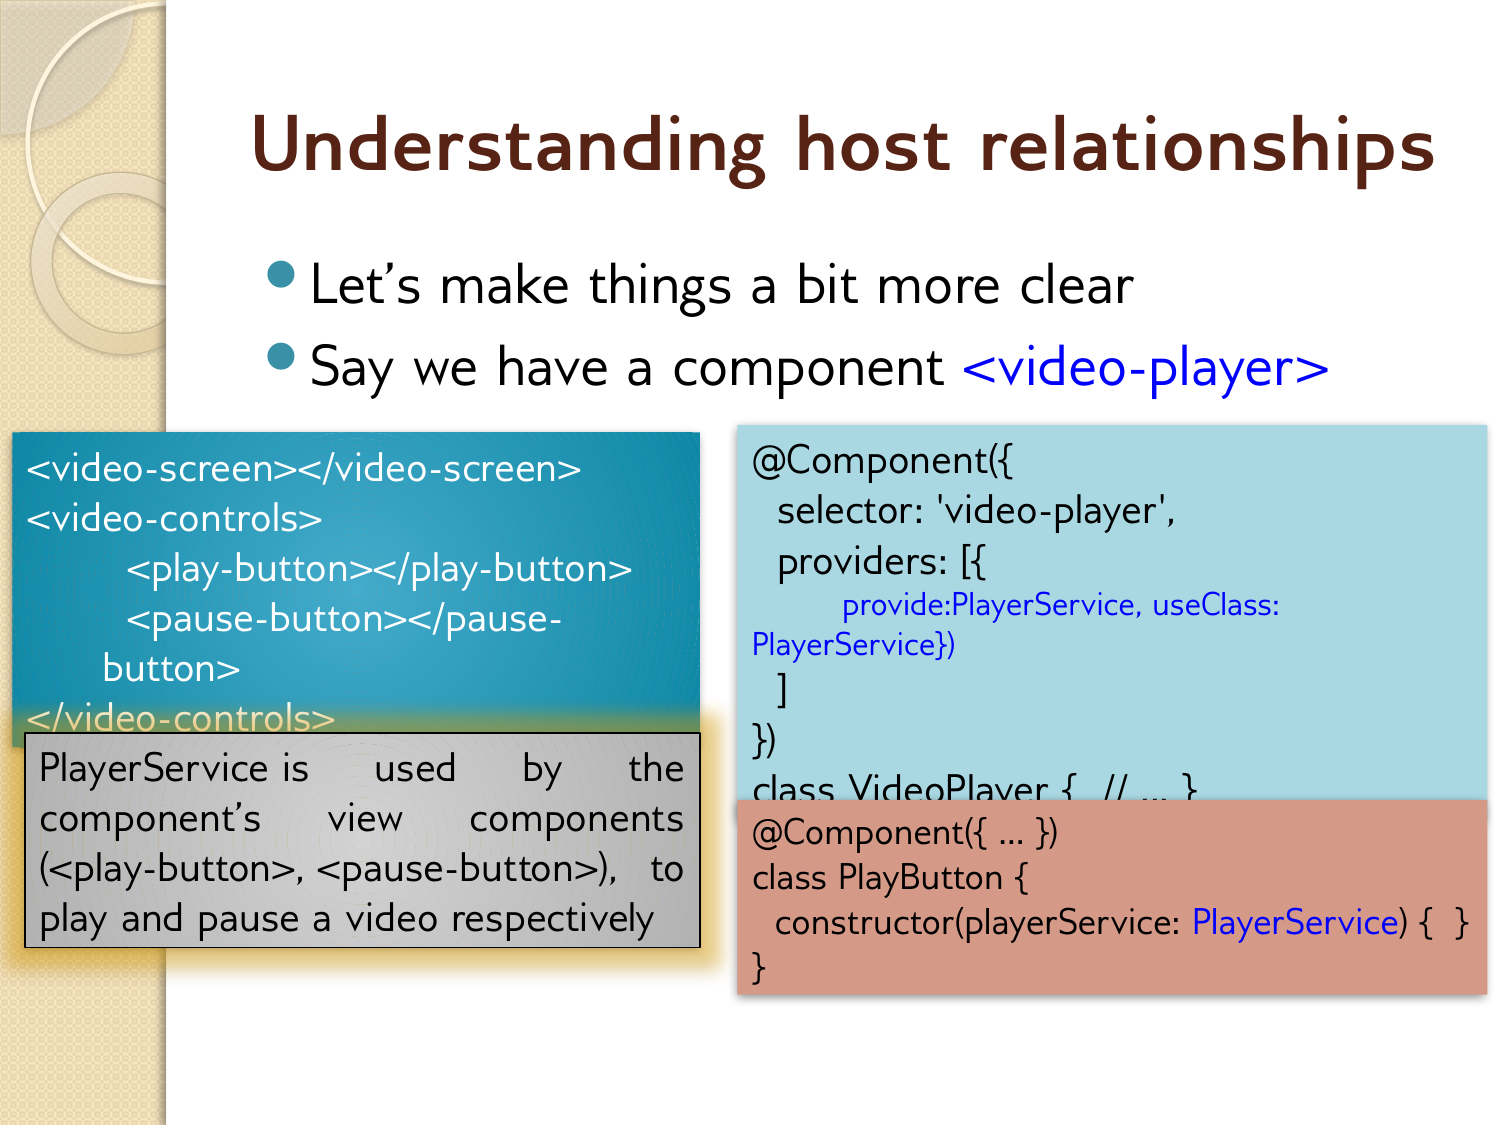

# Understanding host relationships
Let’s make things a bit more clear
Say we have a component <video-player>

@Component({
  selector: 'video-player',
  providers: [{
         provide:PlayerService, useClass: PlayerService})
  ]
})
class VideoPlayer {  // ... }
<video-screen></video-screen>
<video-controls>
  <play-button></play-button>
  <pause-button></pause-button>
</video-controls>
PlayerService is used by the component’s view components (<play-button>, <pause-button>), to play and pause a video respectively
@Component({ ... })
class PlayButton {
  constructor(playerService: PlayerService) {  }
}